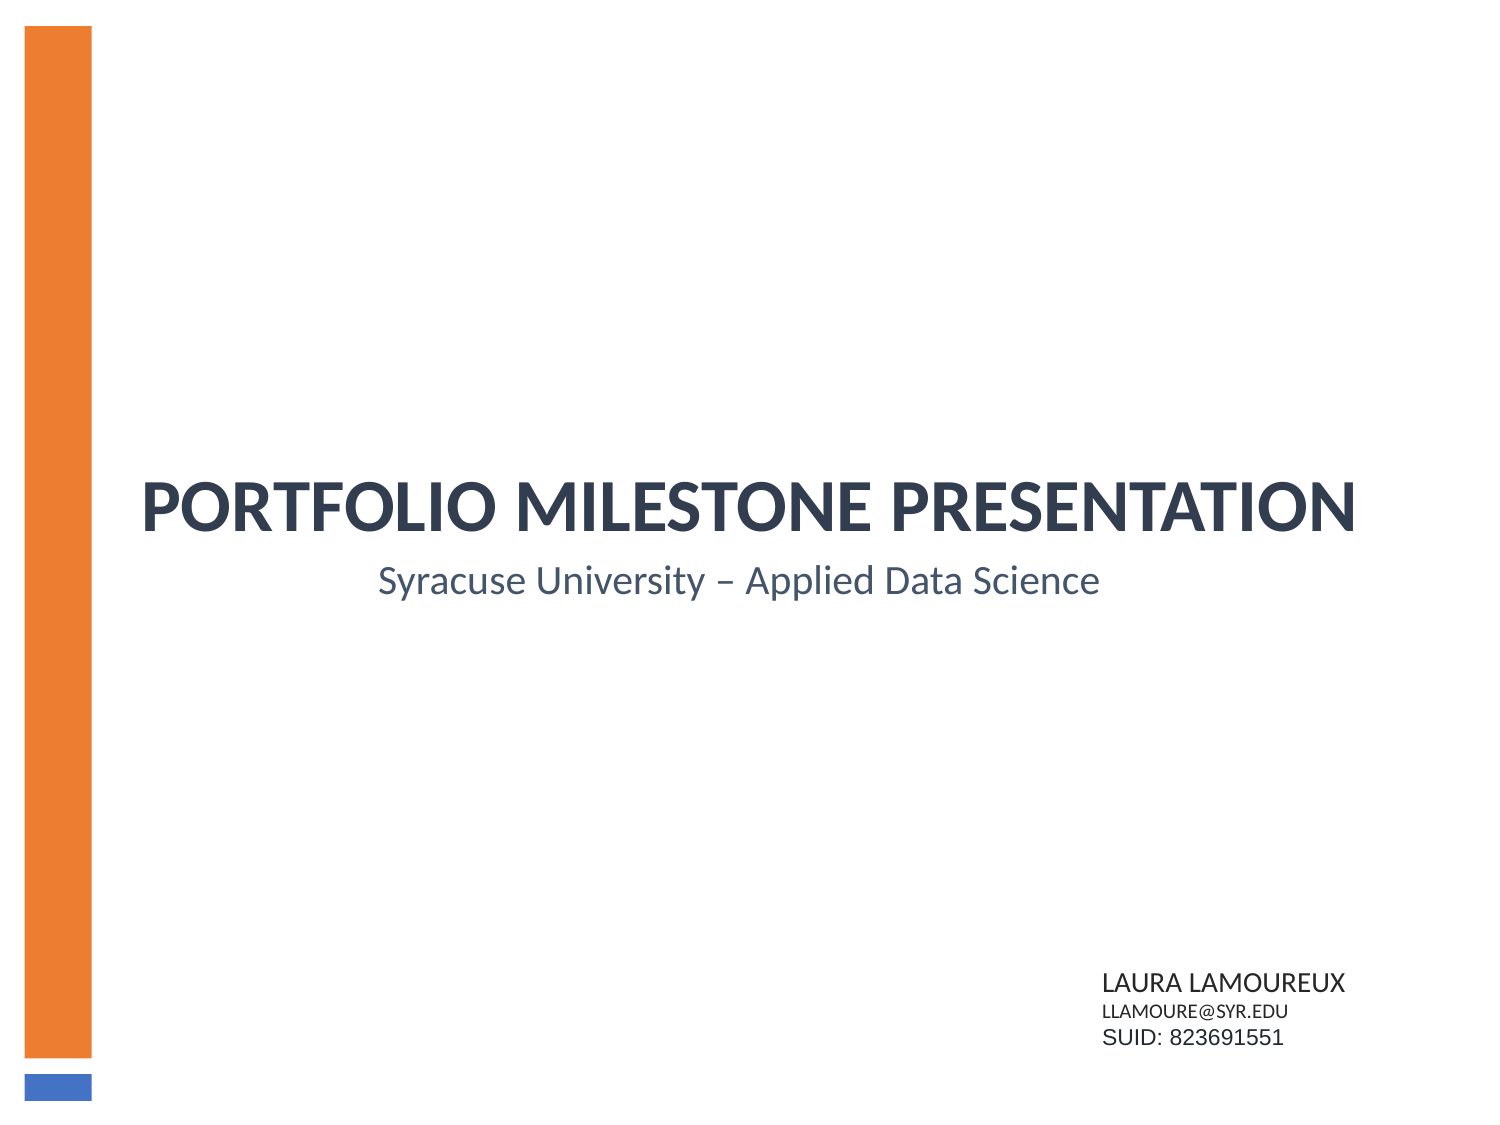

# Portfolio milestone presentation
Syracuse University – Applied Data Science

LAURA LAMOUREUX
LLAMOURE@SYR.EDU
SUID: 823691551